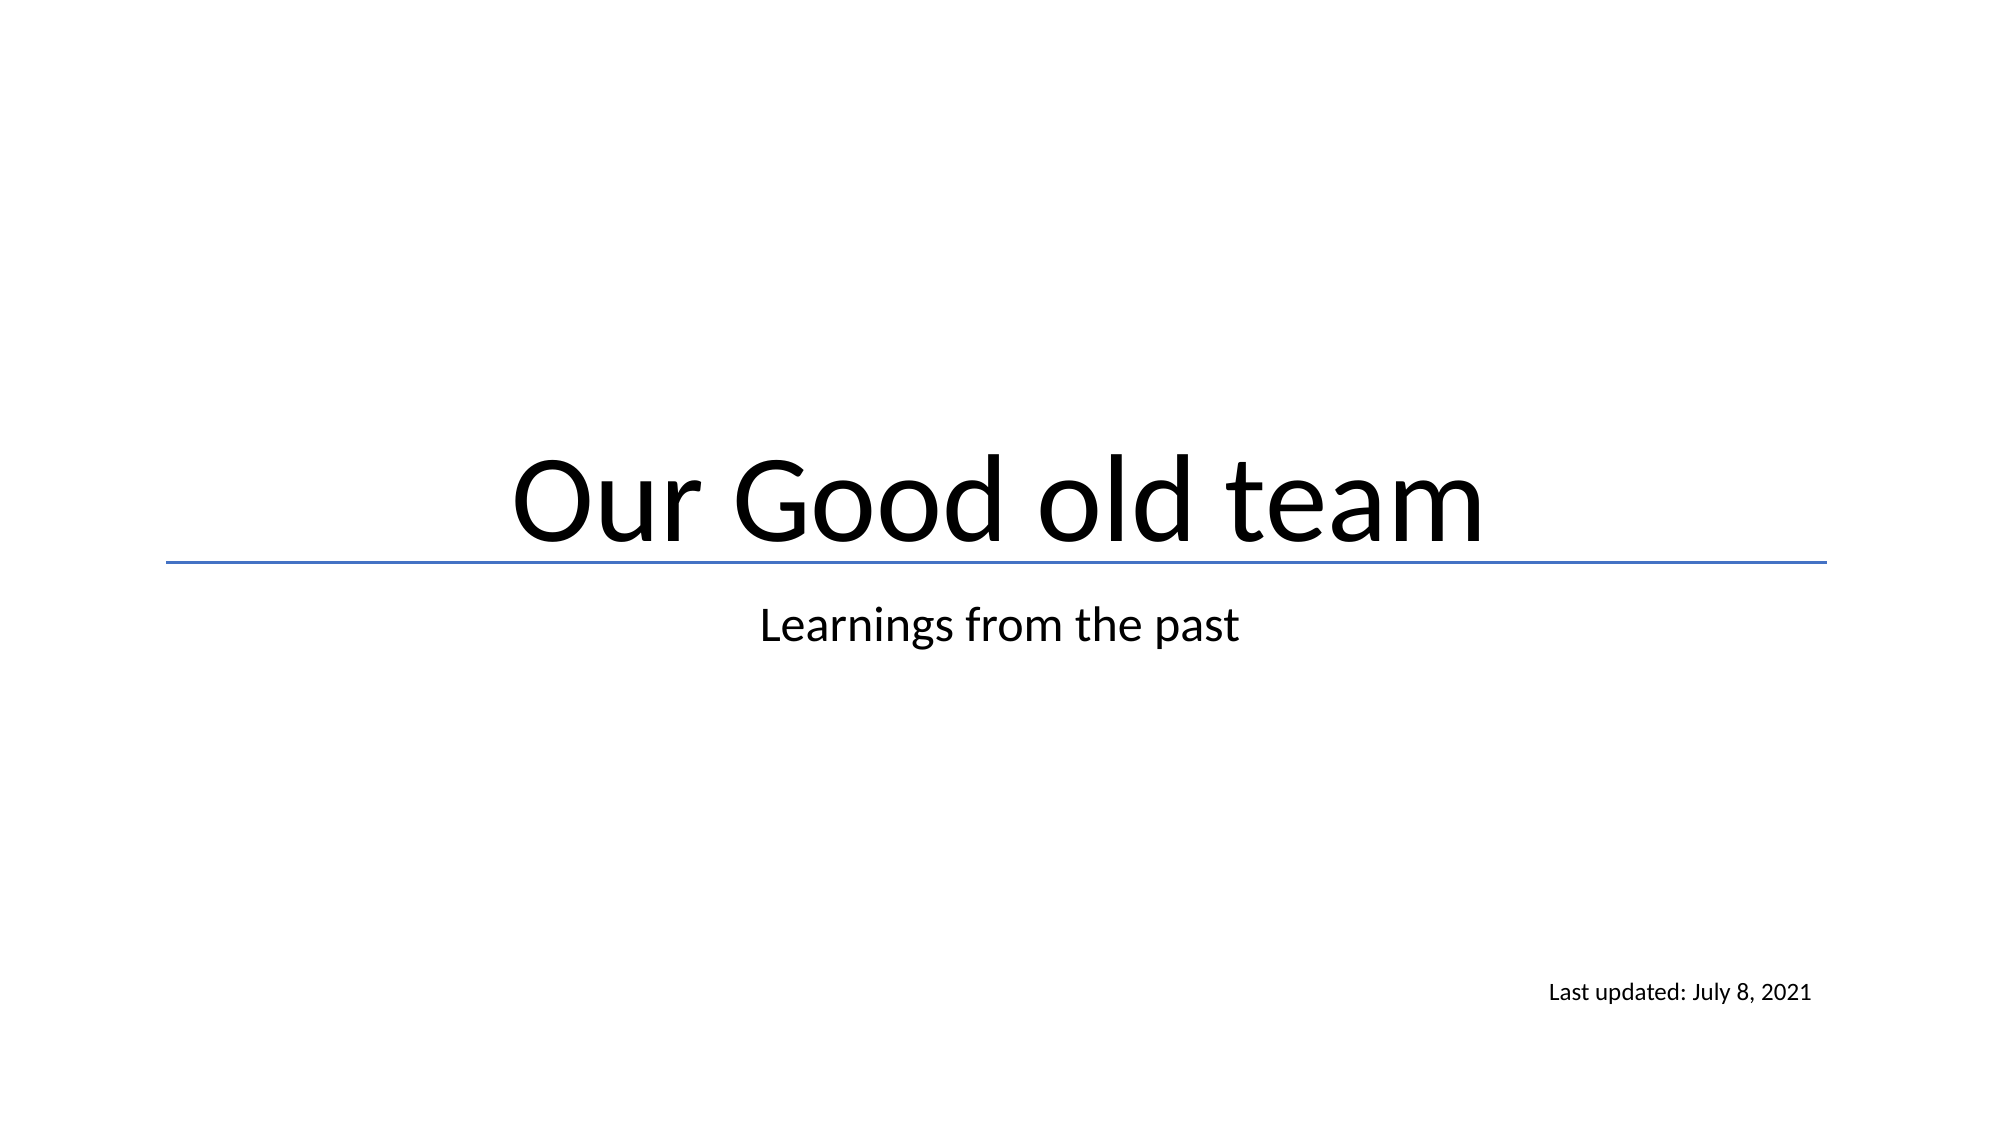

# Our Good old team
Learnings from the past
Last updated: July 8, 2021